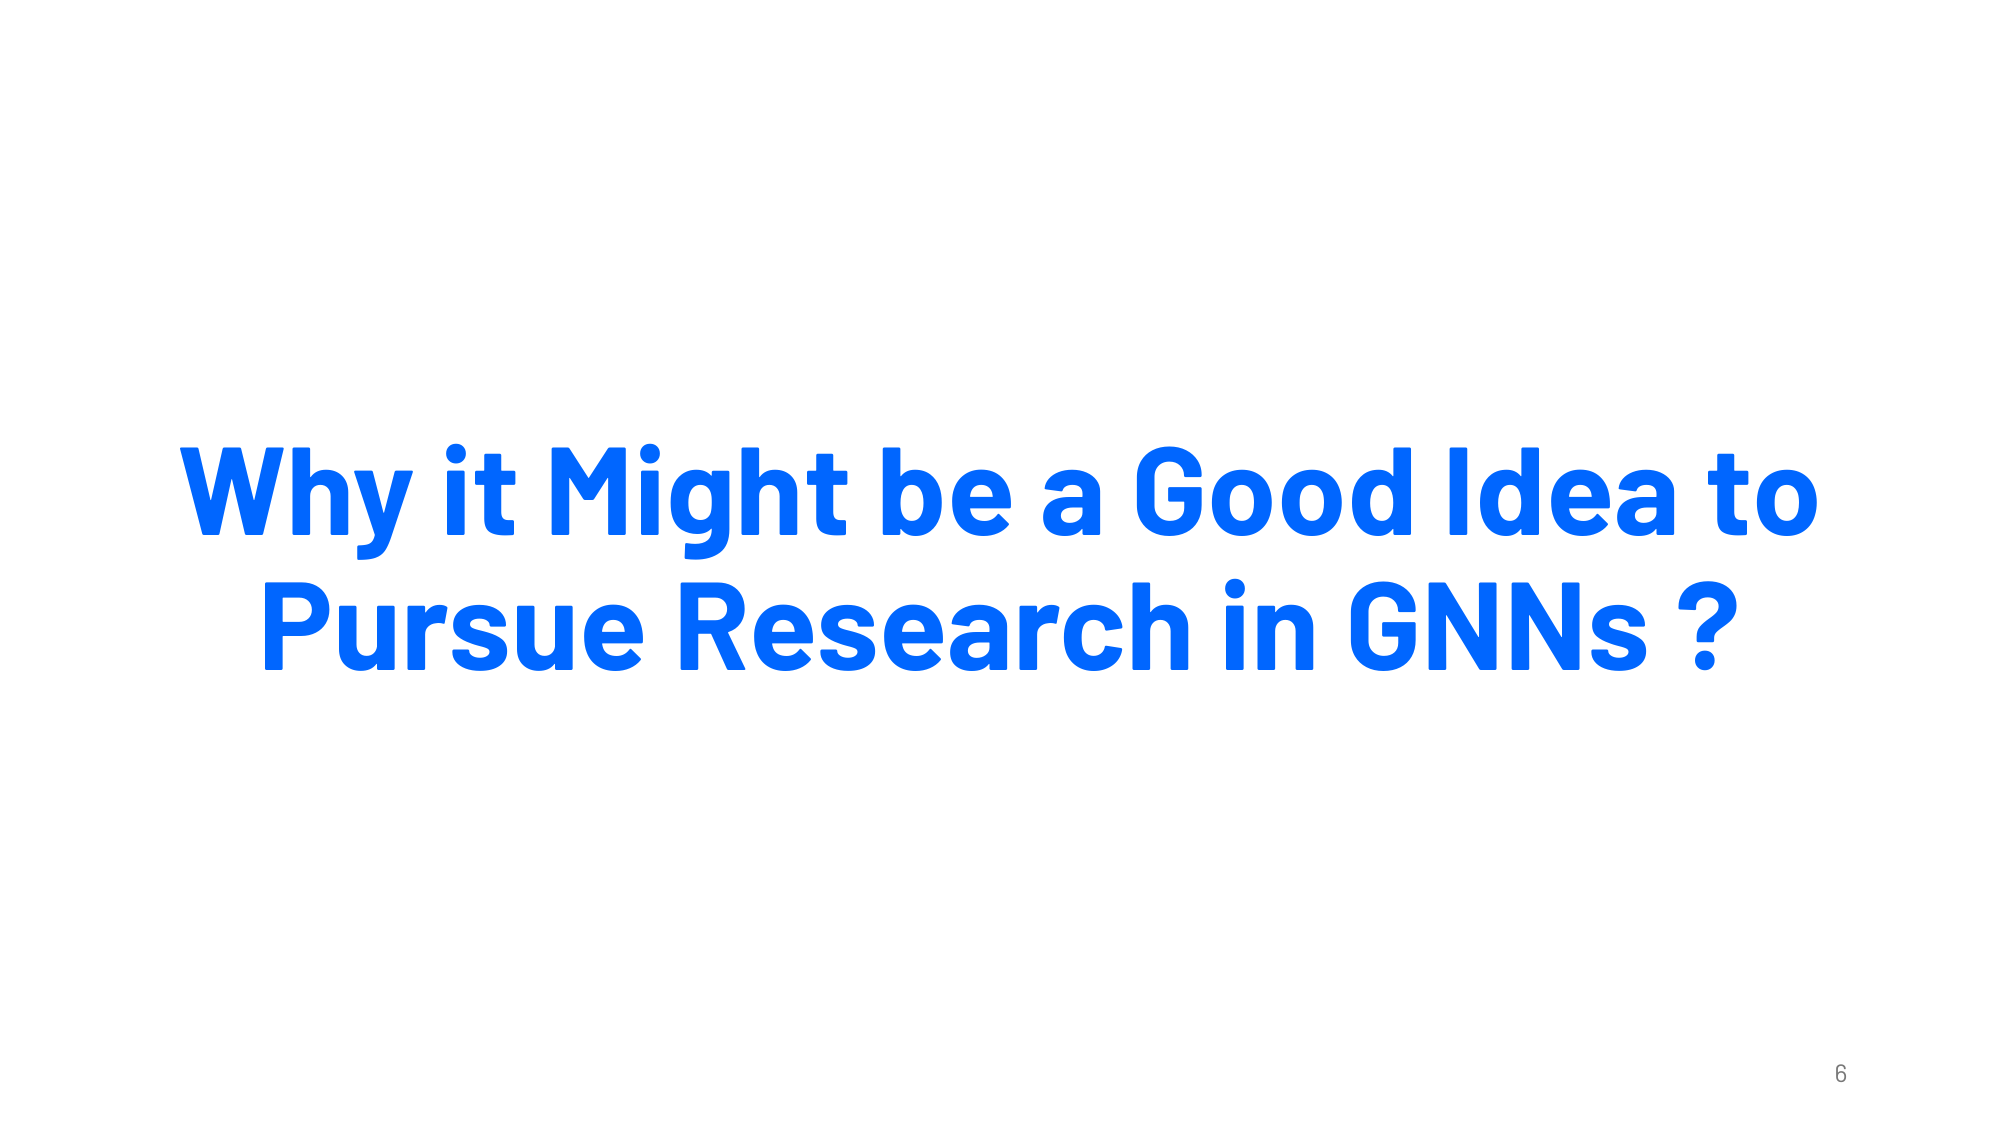

# Why it Might be a Good Idea to Pursue Research in GNNs ?
6